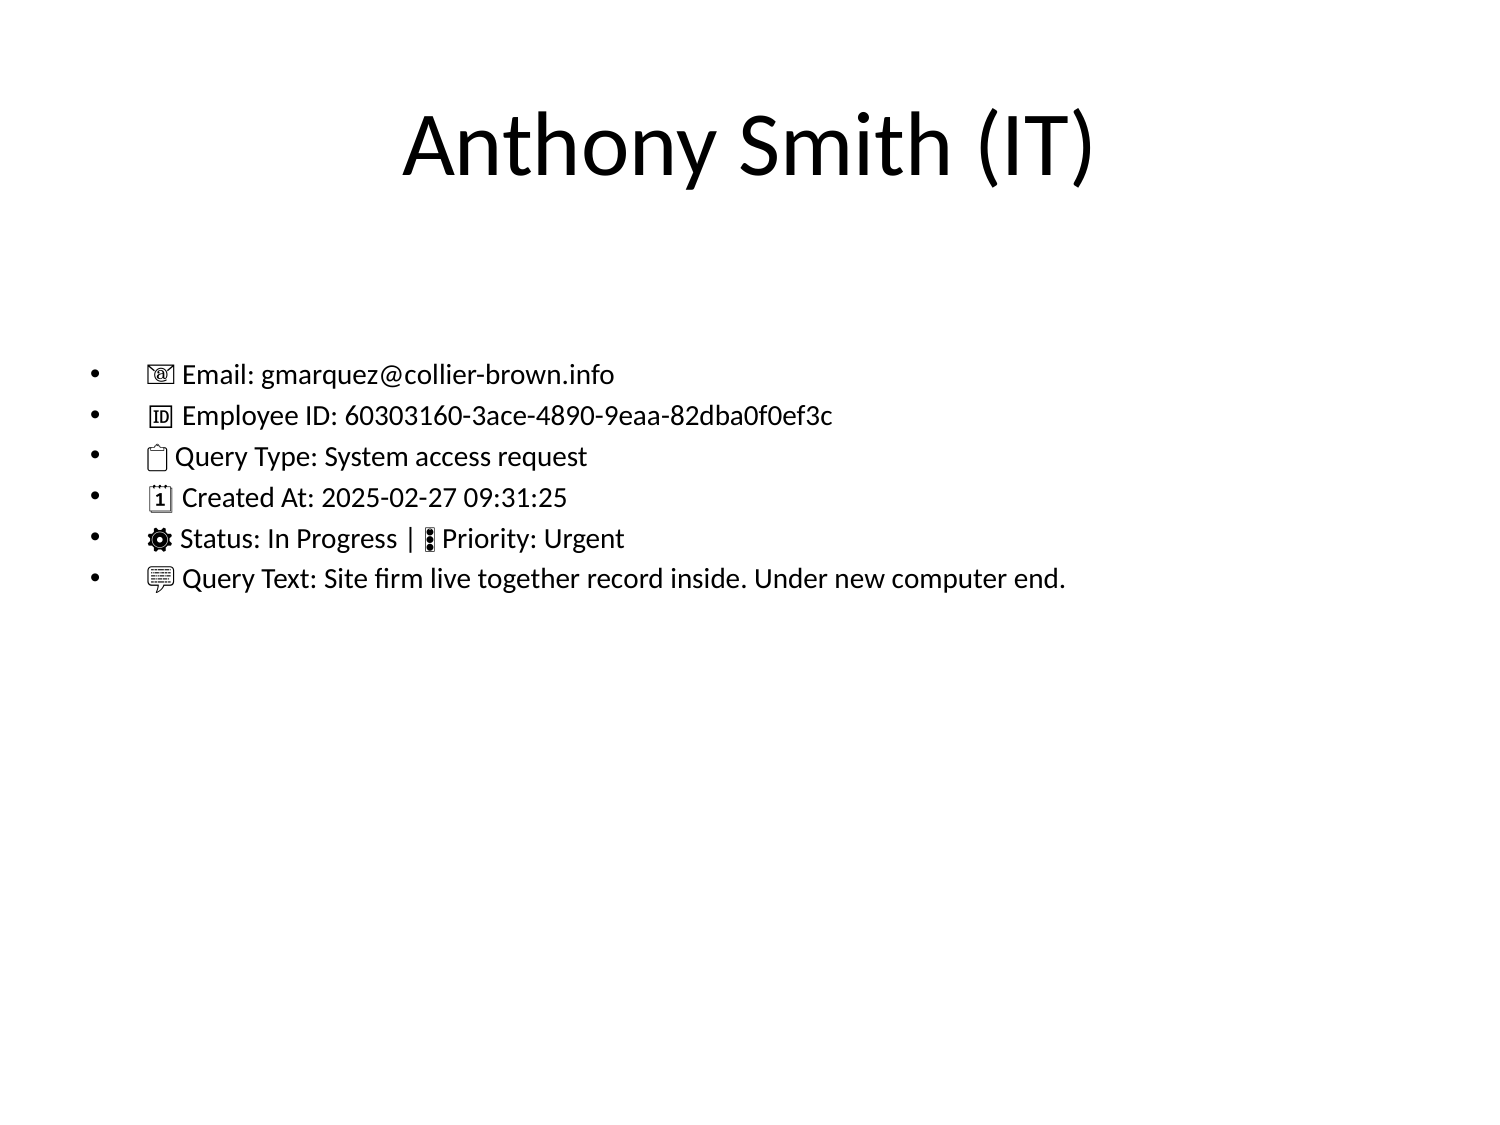

# Anthony Smith (IT)

📧 Email: gmarquez@collier-brown.info
🆔 Employee ID: 60303160-3ace-4890-9eaa-82dba0f0ef3c
📋 Query Type: System access request
🗓 Created At: 2025-02-27 09:31:25
⚙ Status: In Progress | 🚦 Priority: Urgent
💬 Query Text: Site firm live together record inside. Under new computer end.